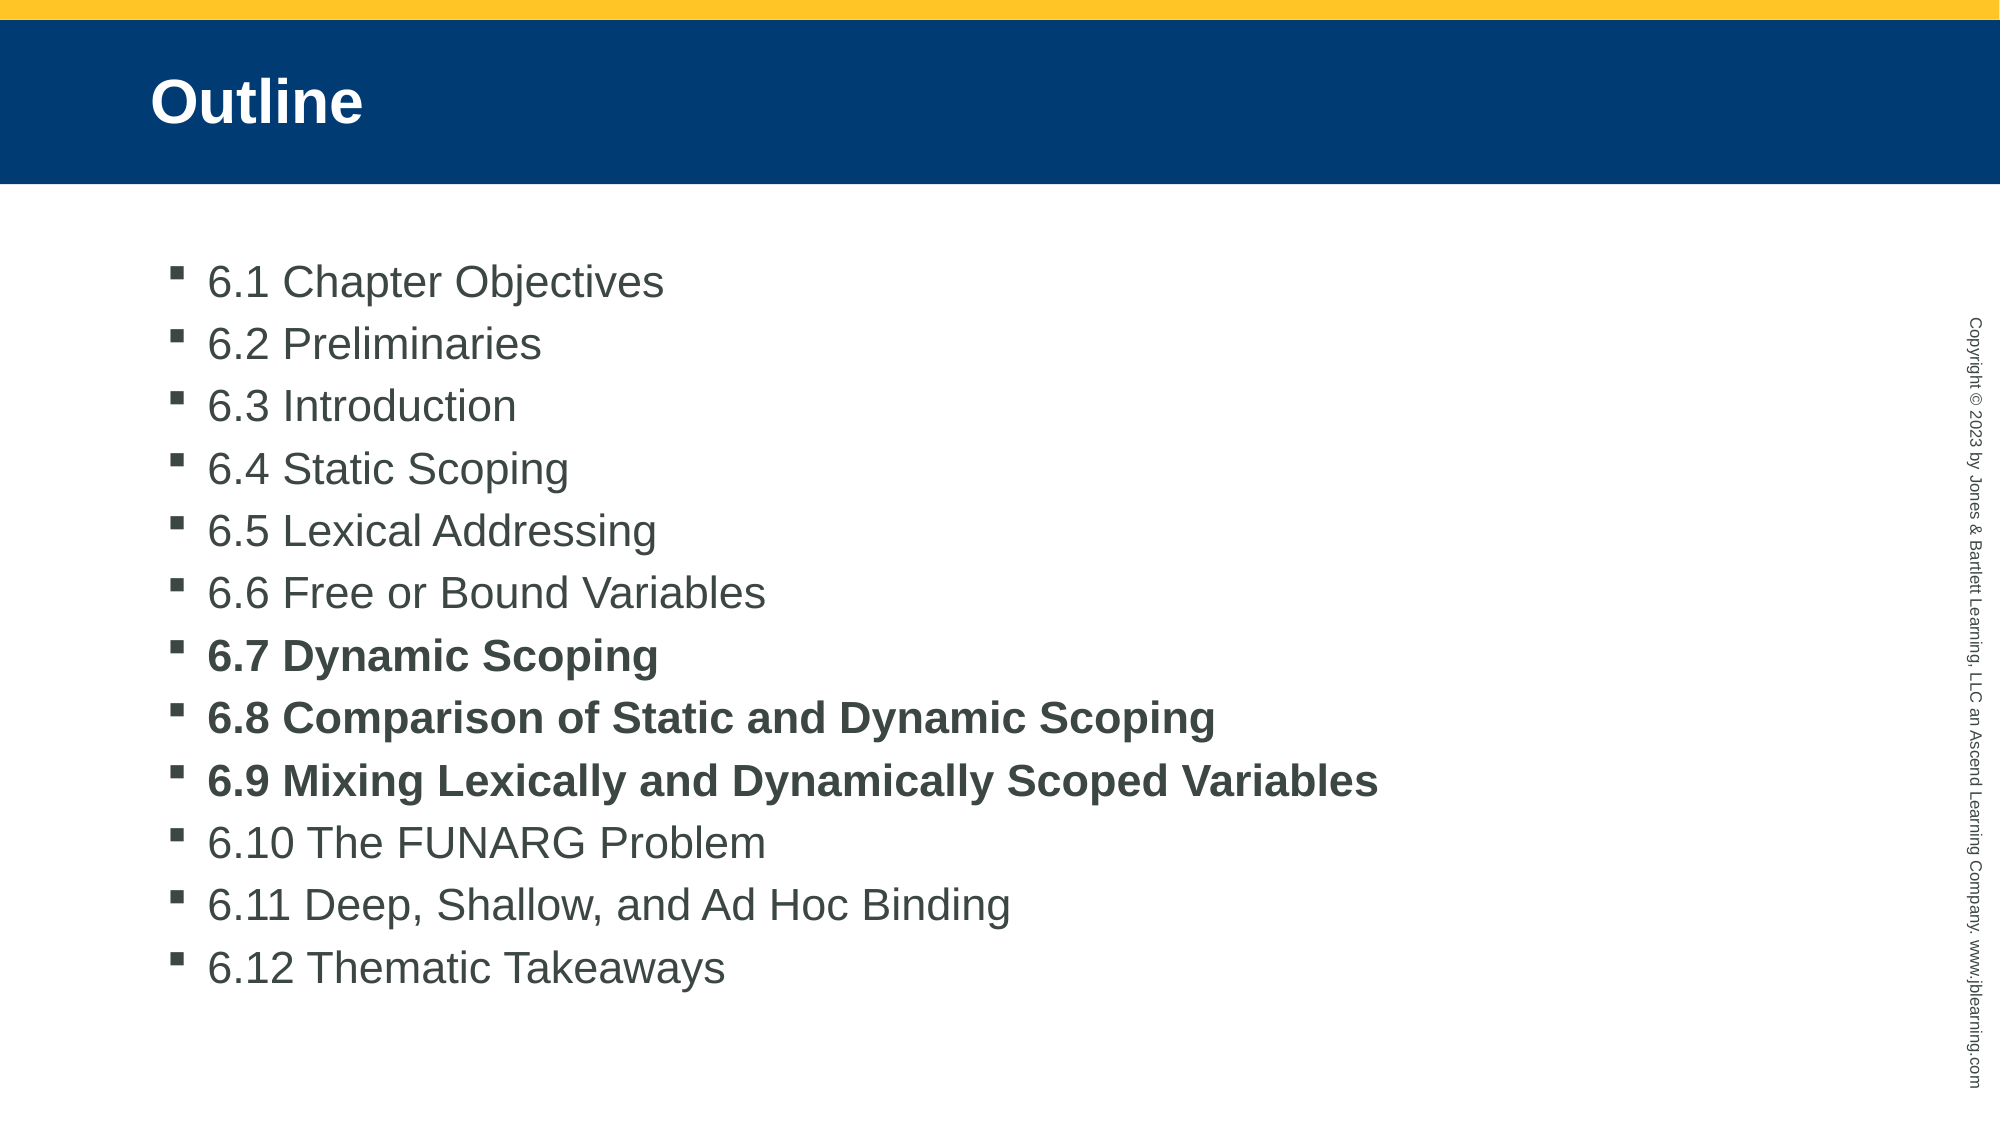

# Outline
6.1 Chapter Objectives
6.2 Preliminaries
6.3 Introduction
6.4 Static Scoping
6.5 Lexical Addressing
6.6 Free or Bound Variables
6.7 Dynamic Scoping
6.8 Comparison of Static and Dynamic Scoping
6.9 Mixing Lexically and Dynamically Scoped Variables
6.10 The Funarg Problem
6.11 Deep, Shallow, and Ad Hoc Binding
6.12 Thematic Takeaways